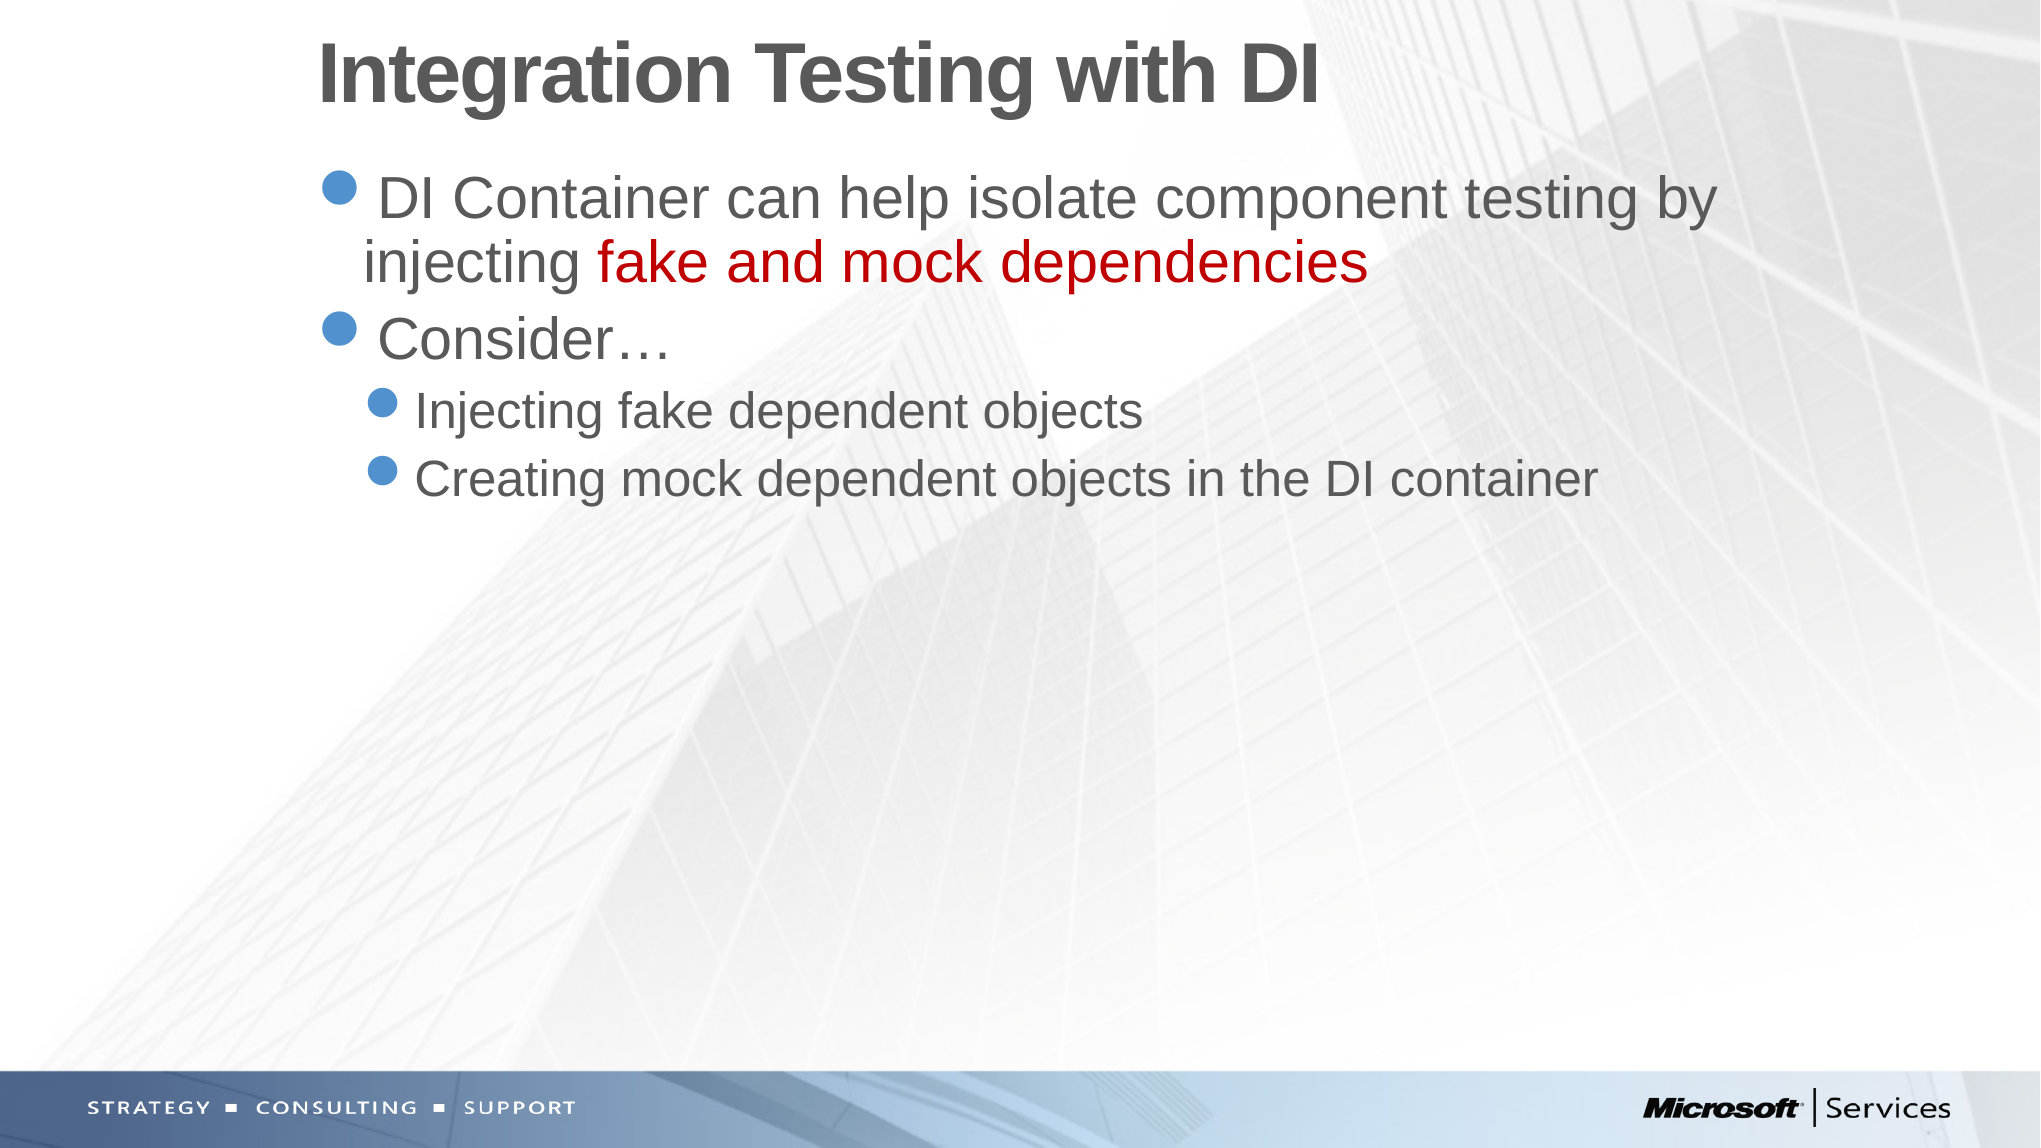

# Integration Testing with DI
DI Container can help isolate component testing by injecting fake and mock dependencies
Consider…
Injecting fake dependent objects
Creating mock dependent objects in the DI container